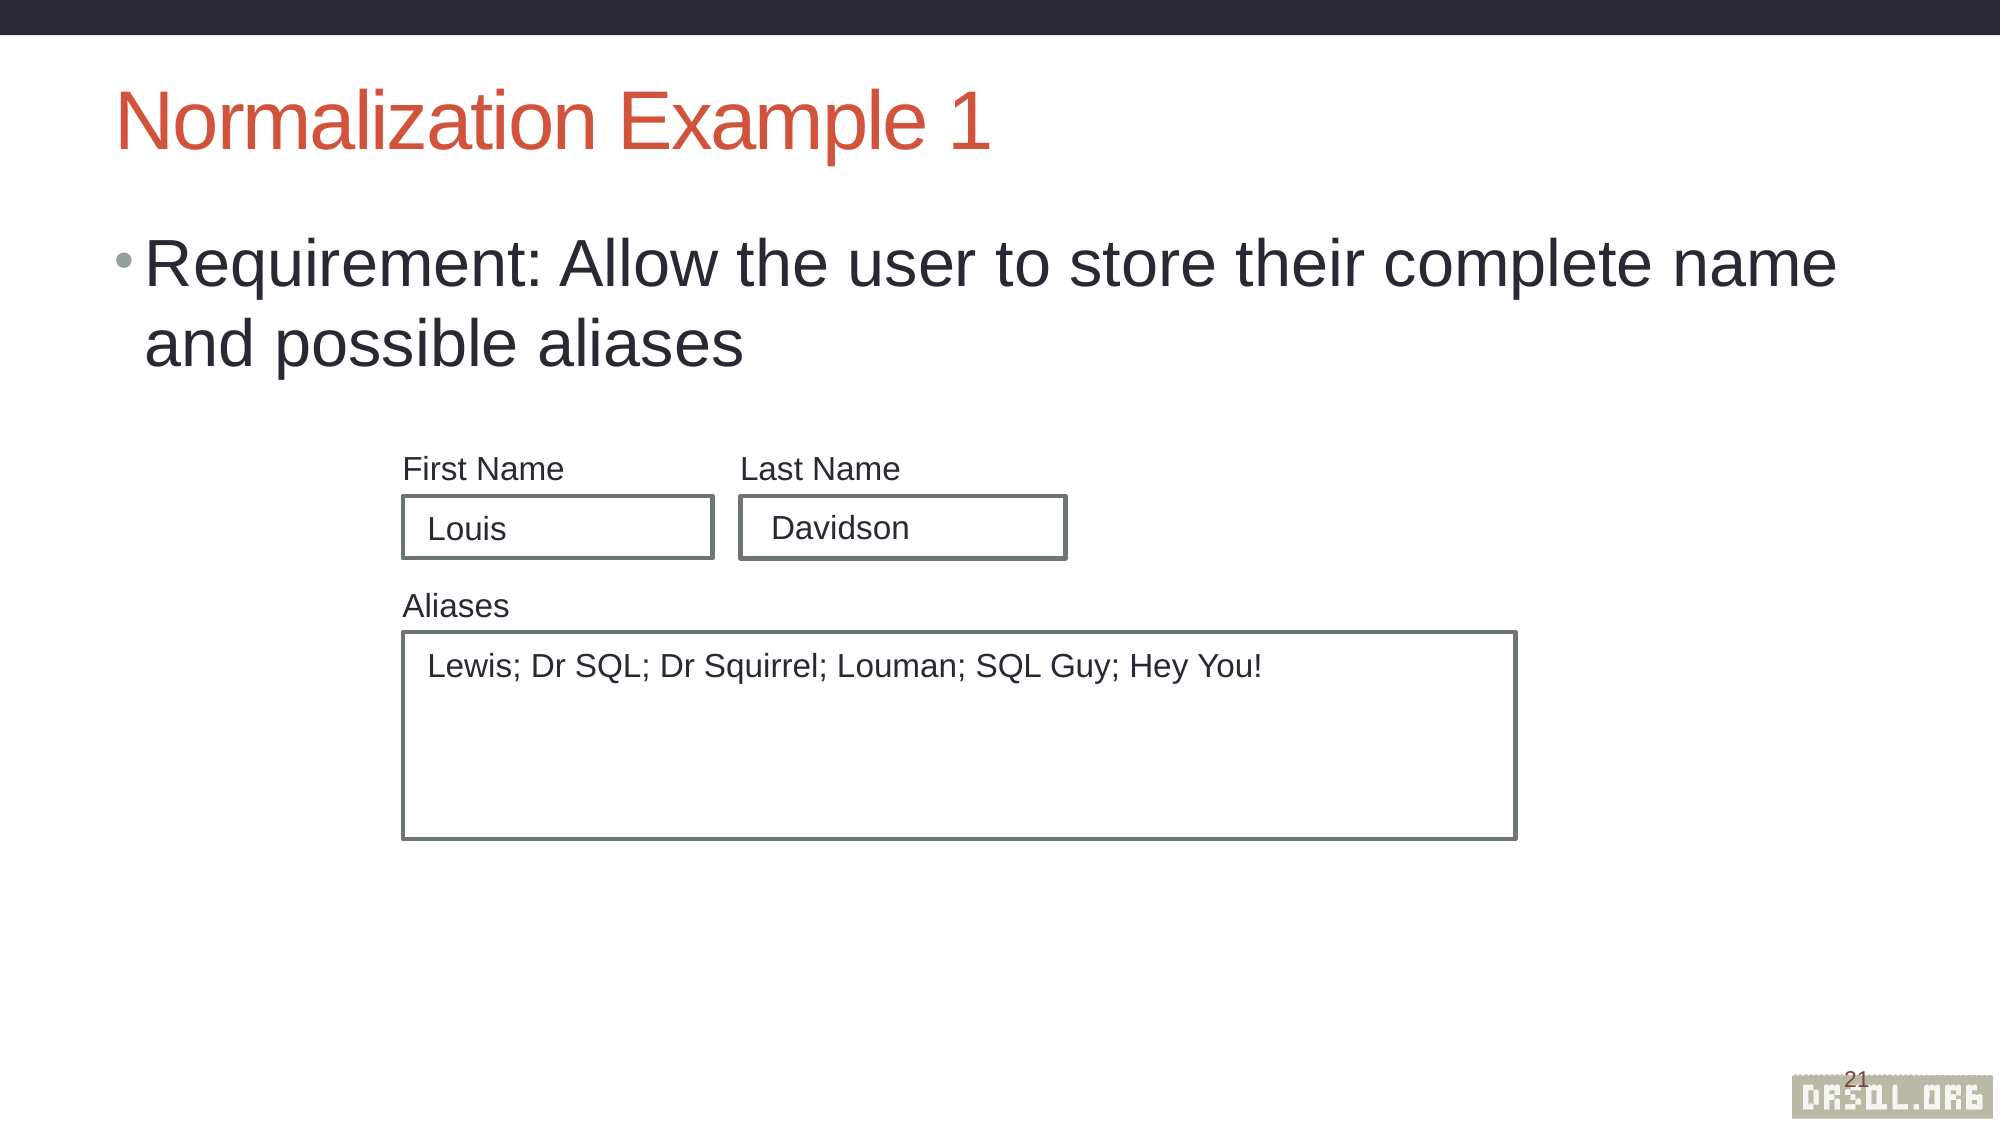

# Normalization Example 1
Requirement: Allow the user to store their complete name and possible aliases

First Name                   Last Name

Aliases

Davidson
Louis
Lewis; Dr SQL; Dr Squirrel; Louman; SQL Guy; Hey You!